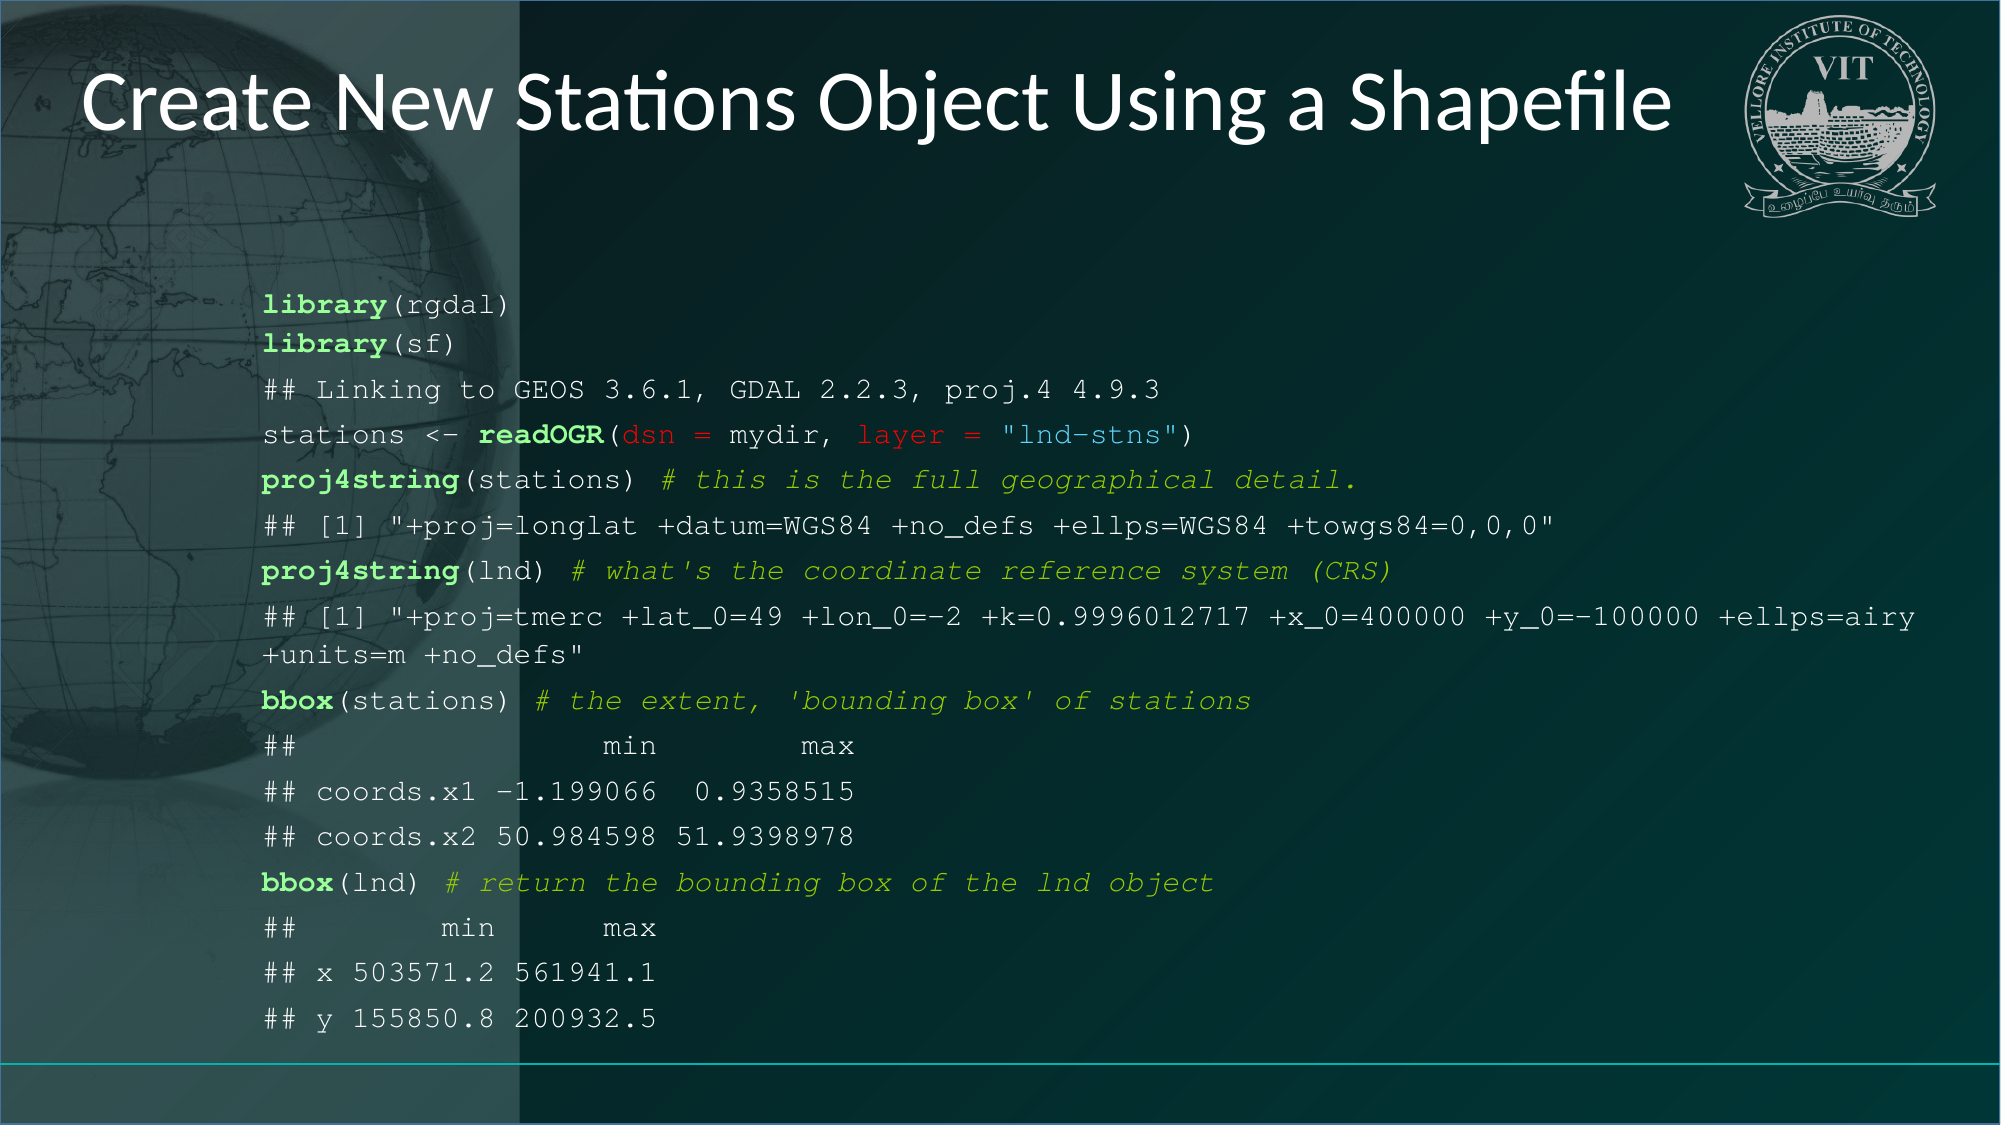

# Create New Stations Object Using a Shapefile
library(rgdal)
library(sf)
## Linking to GEOS 3.6.1, GDAL 2.2.3, proj.4 4.9.3
stations <- readOGR(dsn = mydir, layer = "lnd-stns")
proj4string(stations) # this is the full geographical detail.
## [1] "+proj=longlat +datum=WGS84 +no_defs +ellps=WGS84 +towgs84=0,0,0"
proj4string(lnd) # what's the coordinate reference system (CRS)
## [1] "+proj=tmerc +lat_0=49 +lon_0=-2 +k=0.9996012717 +x_0=400000 +y_0=-100000 +ellps=airy +units=m +no_defs"
bbox(stations) # the extent, 'bounding box' of stations
##                 min        max
## coords.x1 -1.199066  0.9358515
## coords.x2 50.984598 51.9398978
bbox(lnd) # return the bounding box of the lnd object
##        min      max
## x 503571.2 561941.1
## y 155850.8 200932.5